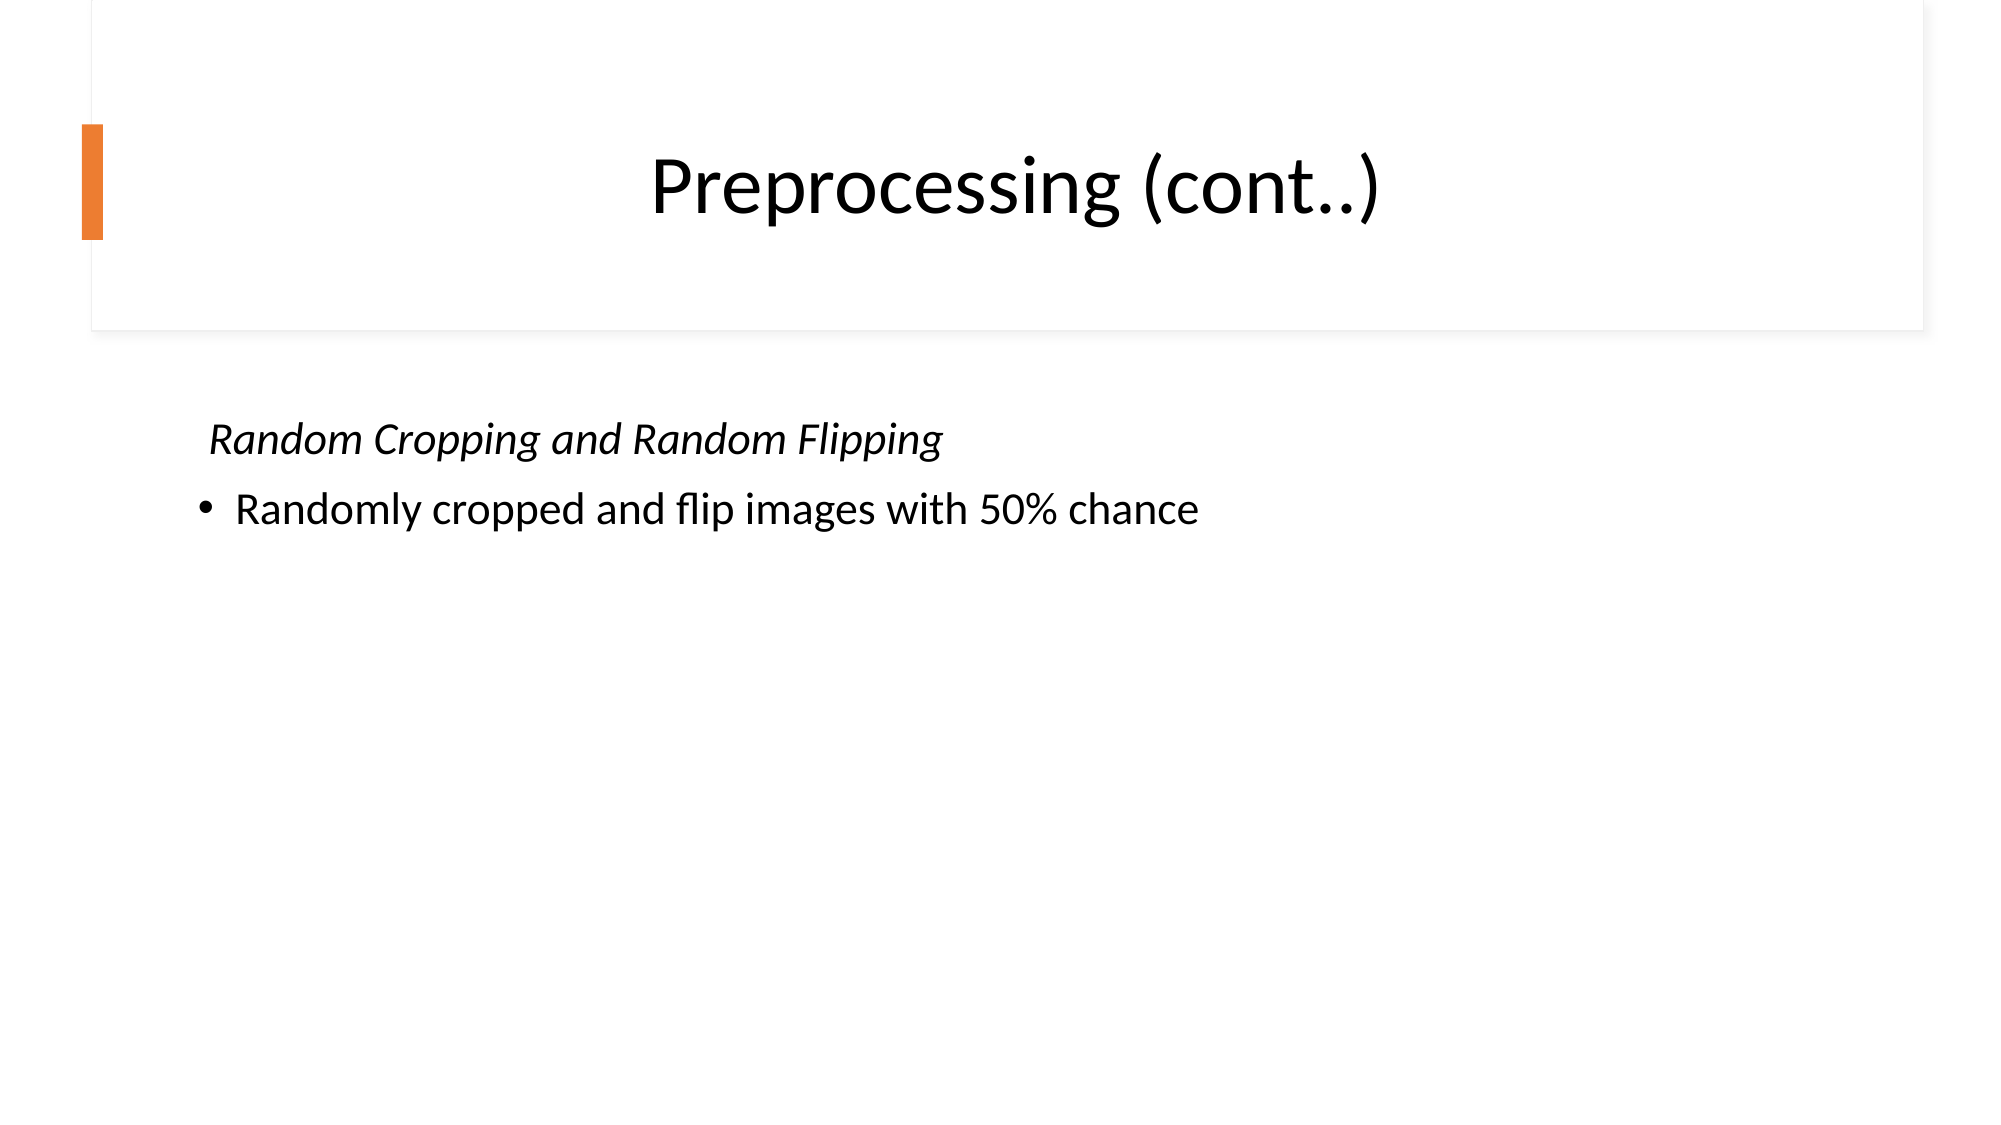

# Preprocessing (cont..)

 Random Cropping and Random Flipping
Randomly cropped and flip images with 50% chance